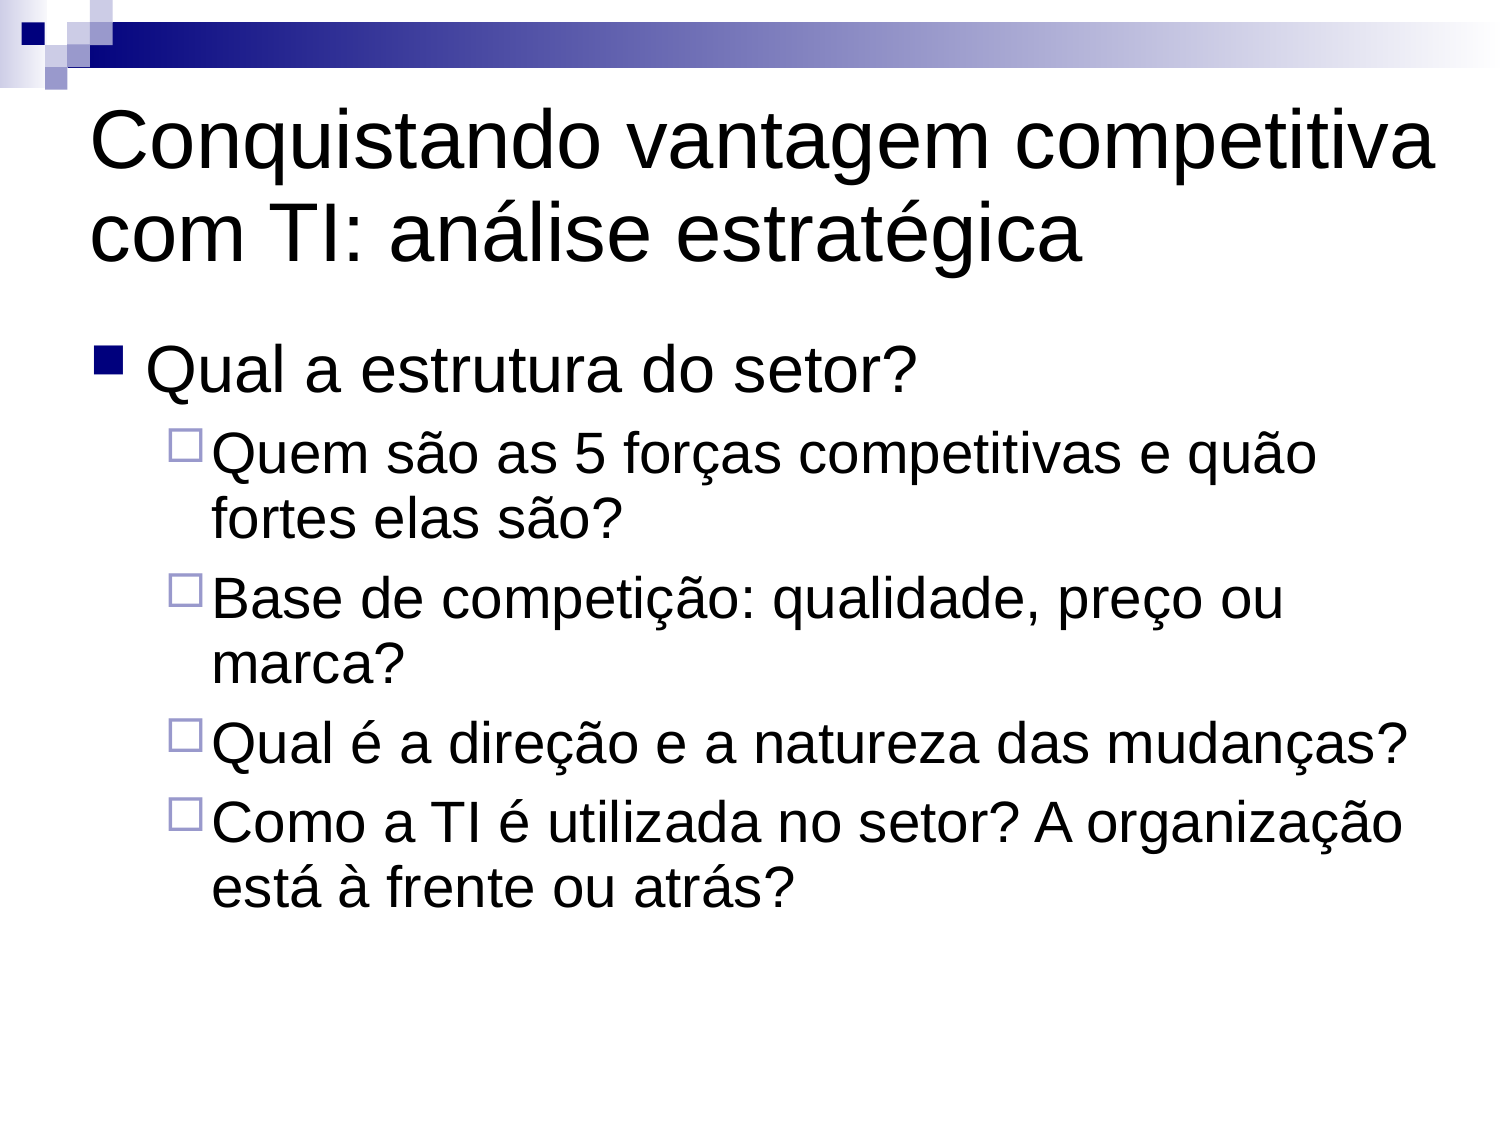

# Conquistando vantagem competitiva com TI: análise estratégica
Qual a estrutura do setor?
Quem são as 5 forças competitivas e quão fortes elas são?
Base de competição: qualidade, preço ou marca?
Qual é a direção e a natureza das mudanças?
Como a TI é utilizada no setor? A organização está à frente ou atrás?